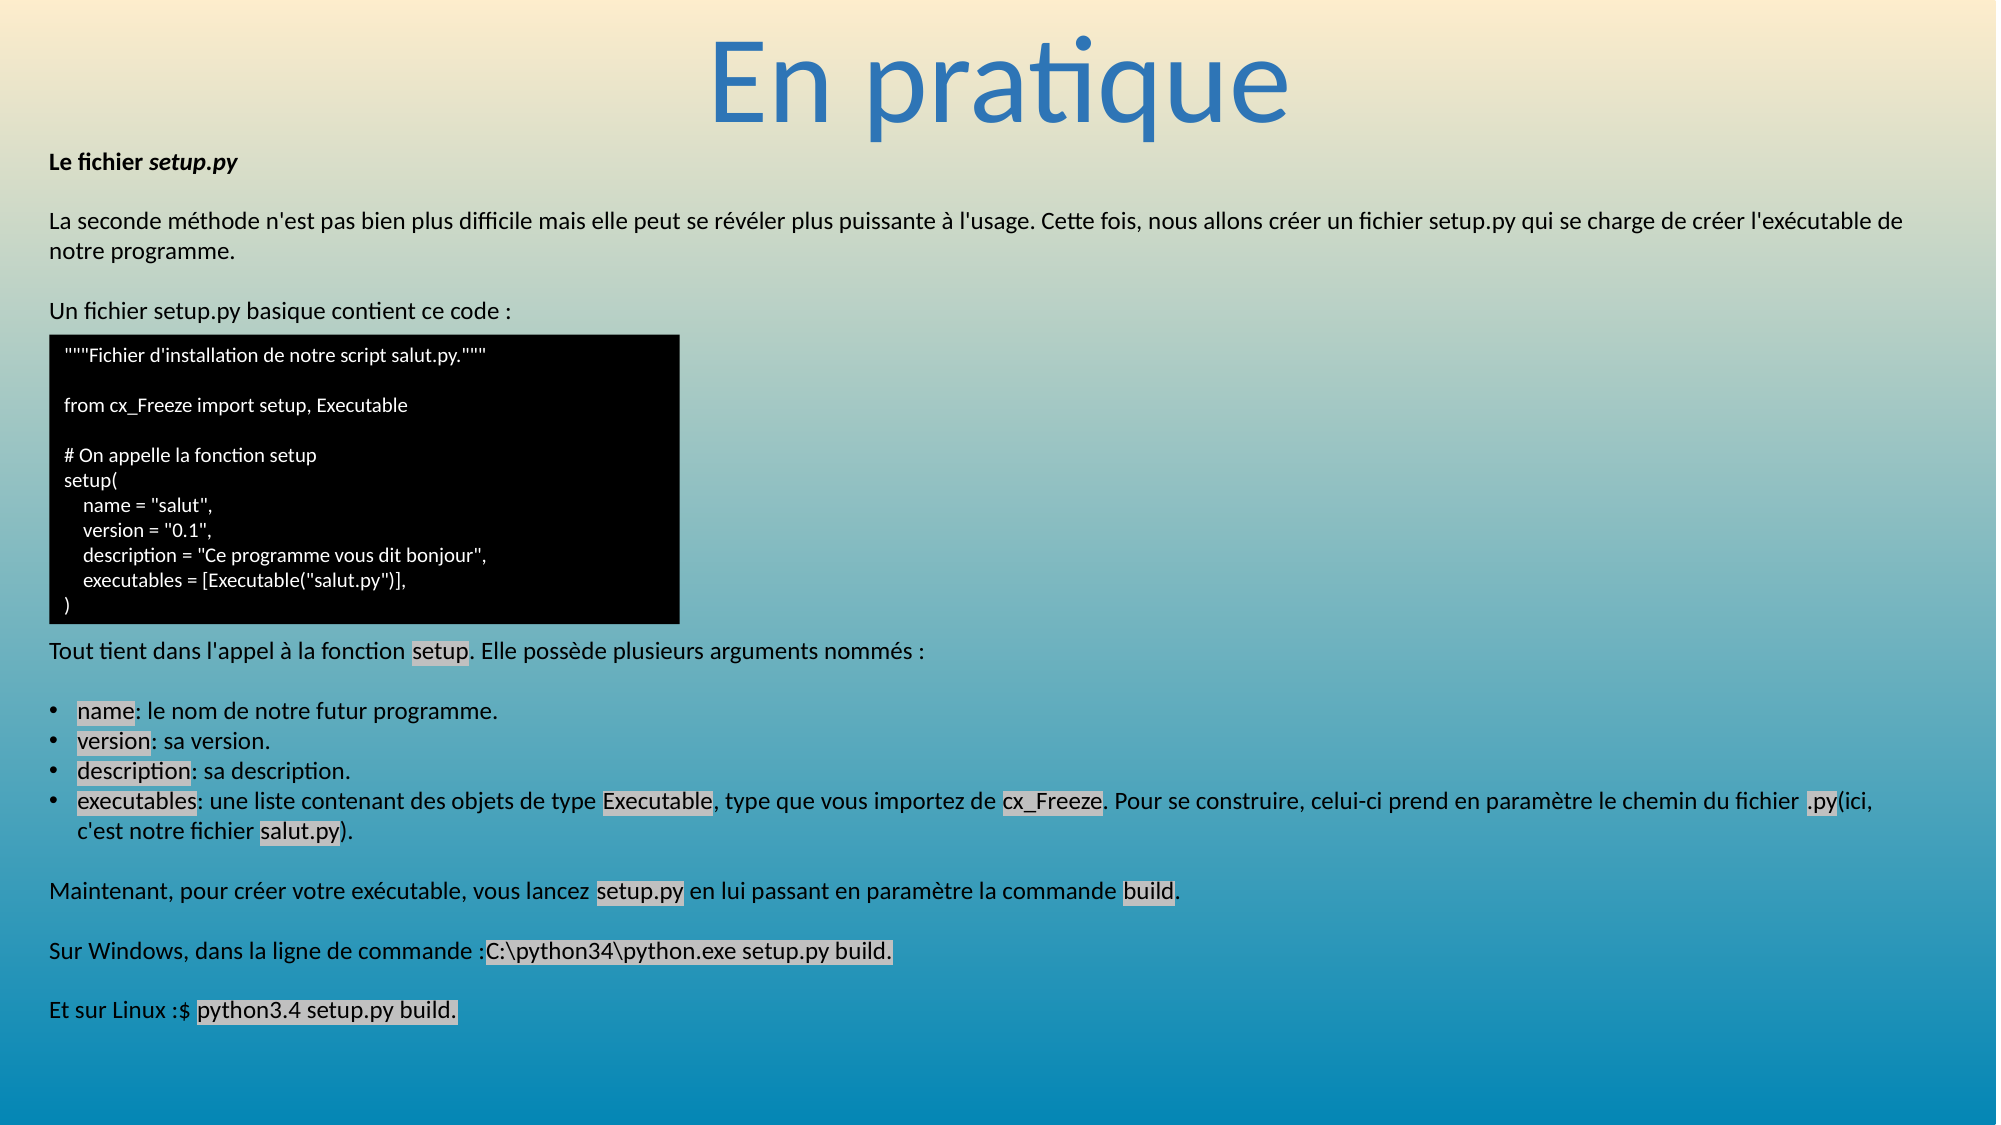

# En pratique
Le fichier setup.py

La seconde méthode n'est pas bien plus difficile mais elle peut se révéler plus puissante à l'usage. Cette fois, nous allons créer un fichier setup.py qui se charge de créer l'exécutable de notre programme.

Un fichier setup.py basique contient ce code :
"""Fichier d'installation de notre script salut.py."""

from cx_Freeze import setup, Executable

# On appelle la fonction setup
setup(
    name = "salut",
    version = "0.1",
    description = "Ce programme vous dit bonjour",
    executables = [Executable("salut.py")],
)
Tout tient dans l'appel à la fonction setup. Elle possède plusieurs arguments nommés :

name: le nom de notre futur programme.
version: sa version.
description: sa description.
executables: une liste contenant des objets de type Executable, type que vous importez de cx_Freeze. Pour se construire, celui-ci prend en paramètre le chemin du fichier .py(ici, c'est notre fichier salut.py).

Maintenant, pour créer votre exécutable, vous lancez setup.py en lui passant en paramètre la commande build.

Sur Windows, dans la ligne de commande :C:\python34\python.exe setup.py build.

Et sur Linux :$ python3.4 setup.py build.

671